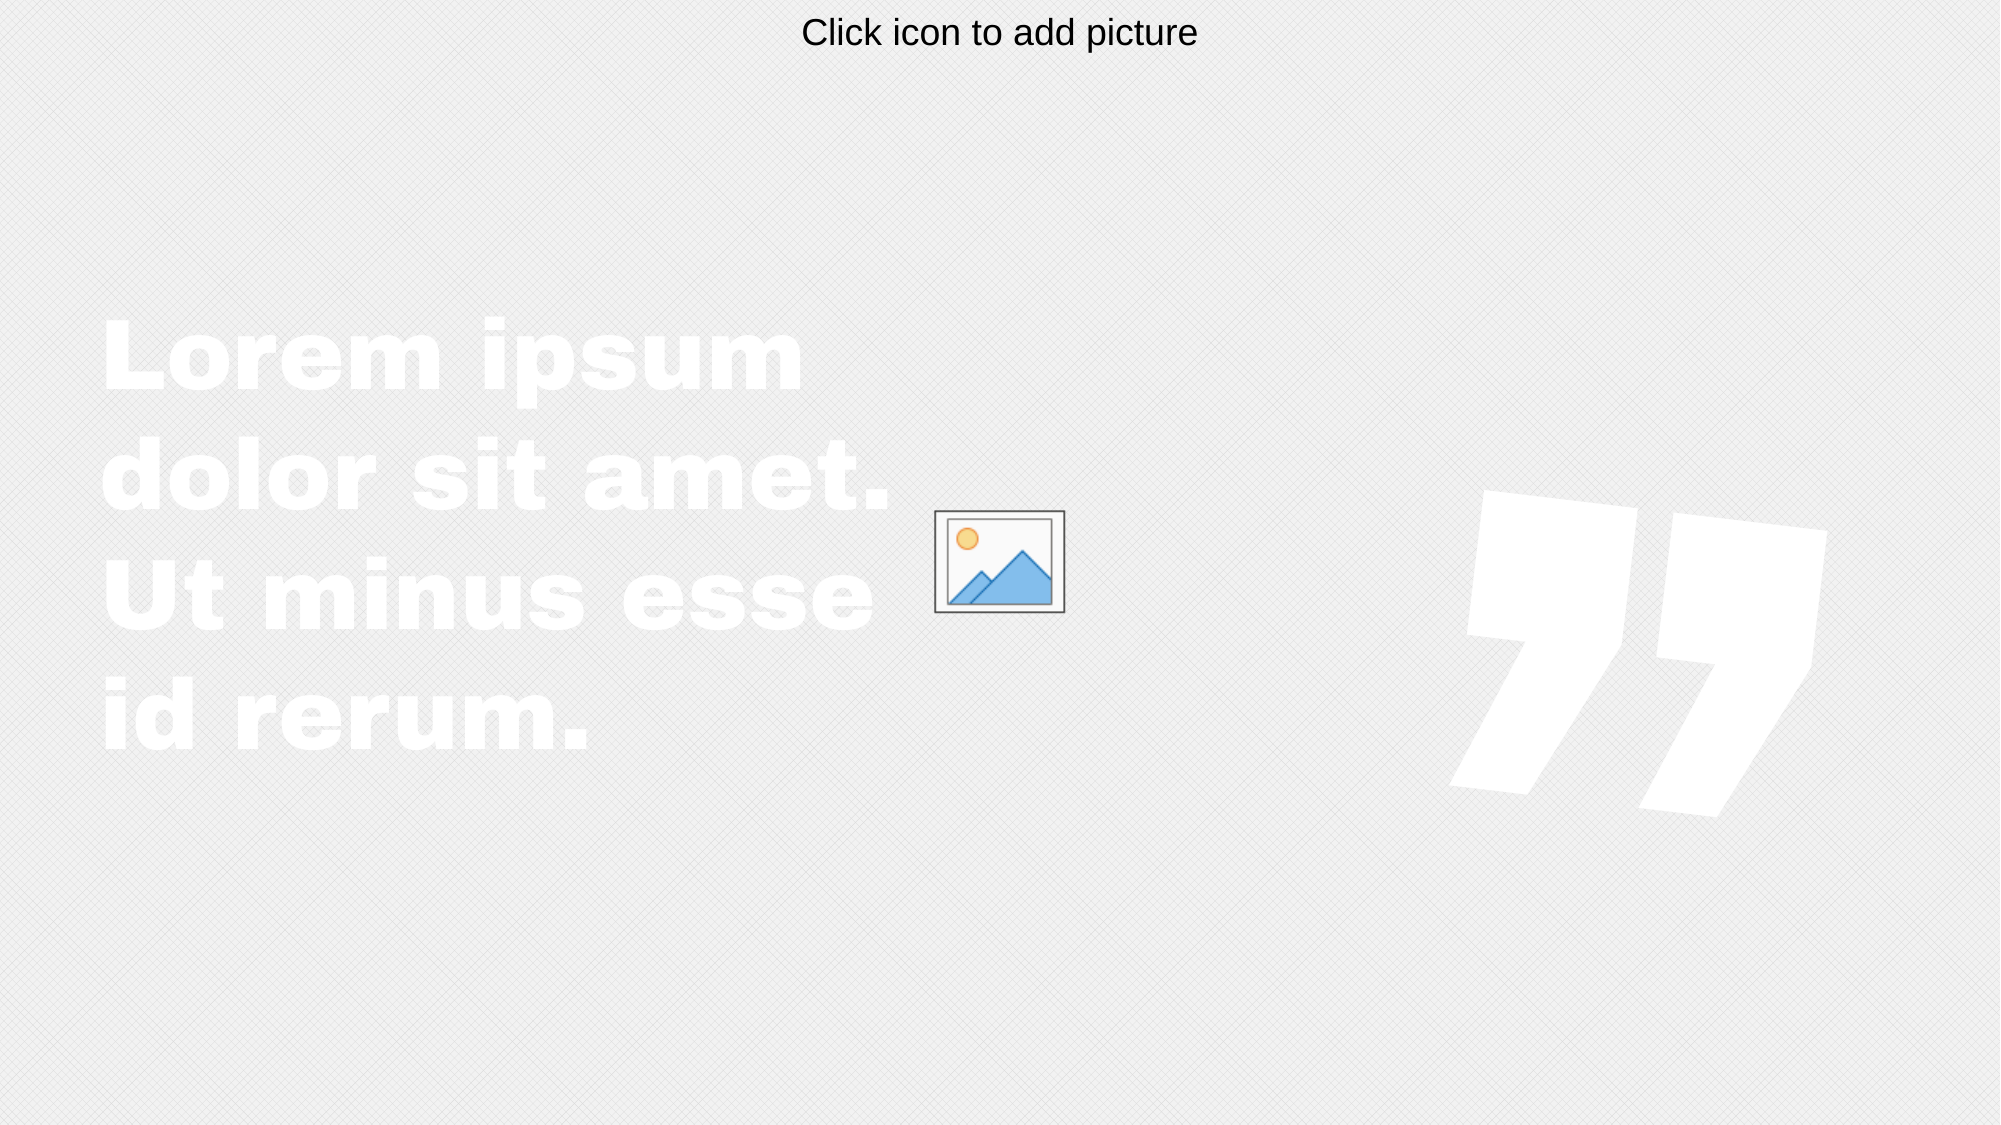

“
Lorem ipsum dolor sit amet. Ut minus esse id rerum.